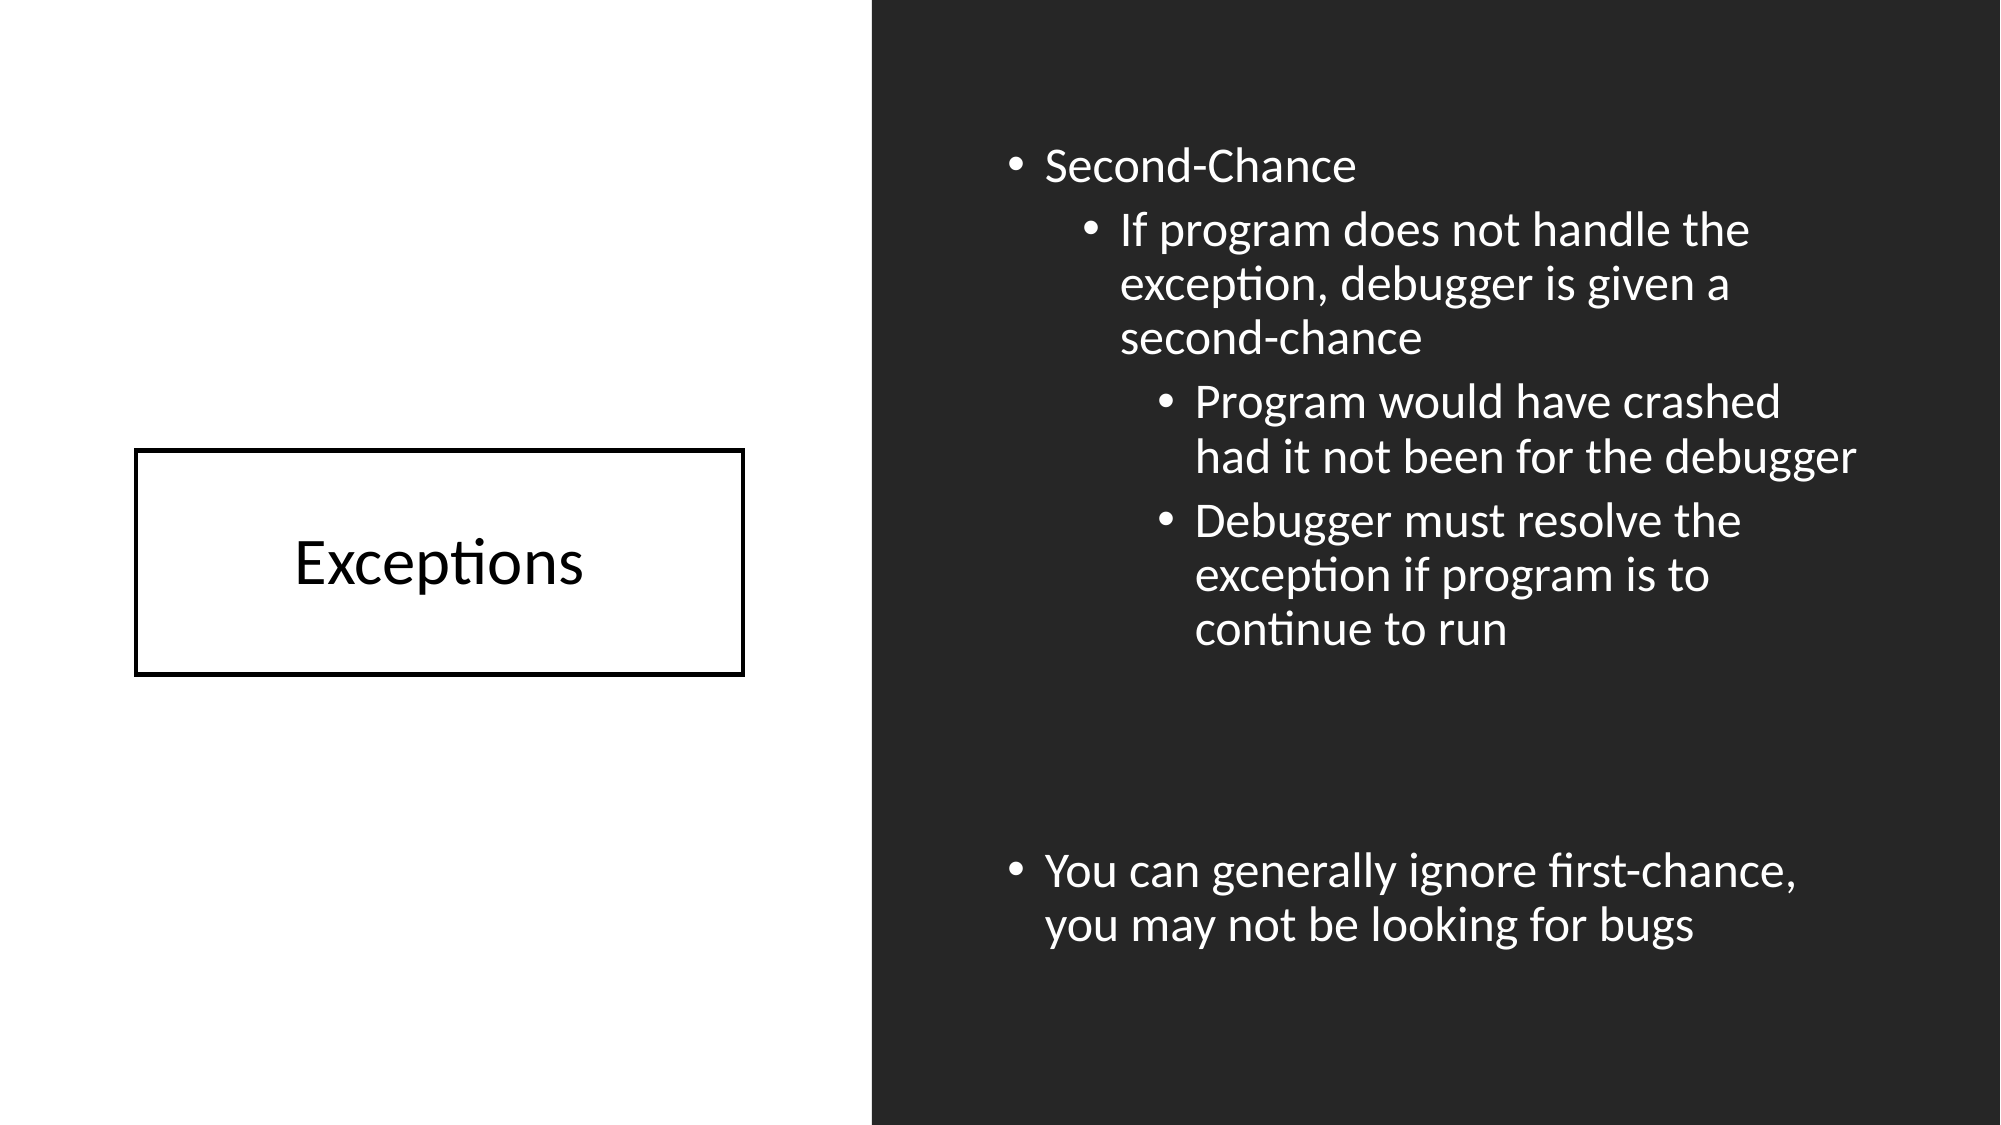

Second-Chance
If program does not handle the exception, debugger is given a second-chance
Program would have crashed had it not been for the debugger
Debugger must resolve the exception if program is to continue to run

You can generally ignore first-chance, you may not be looking for bugs

# Exceptions